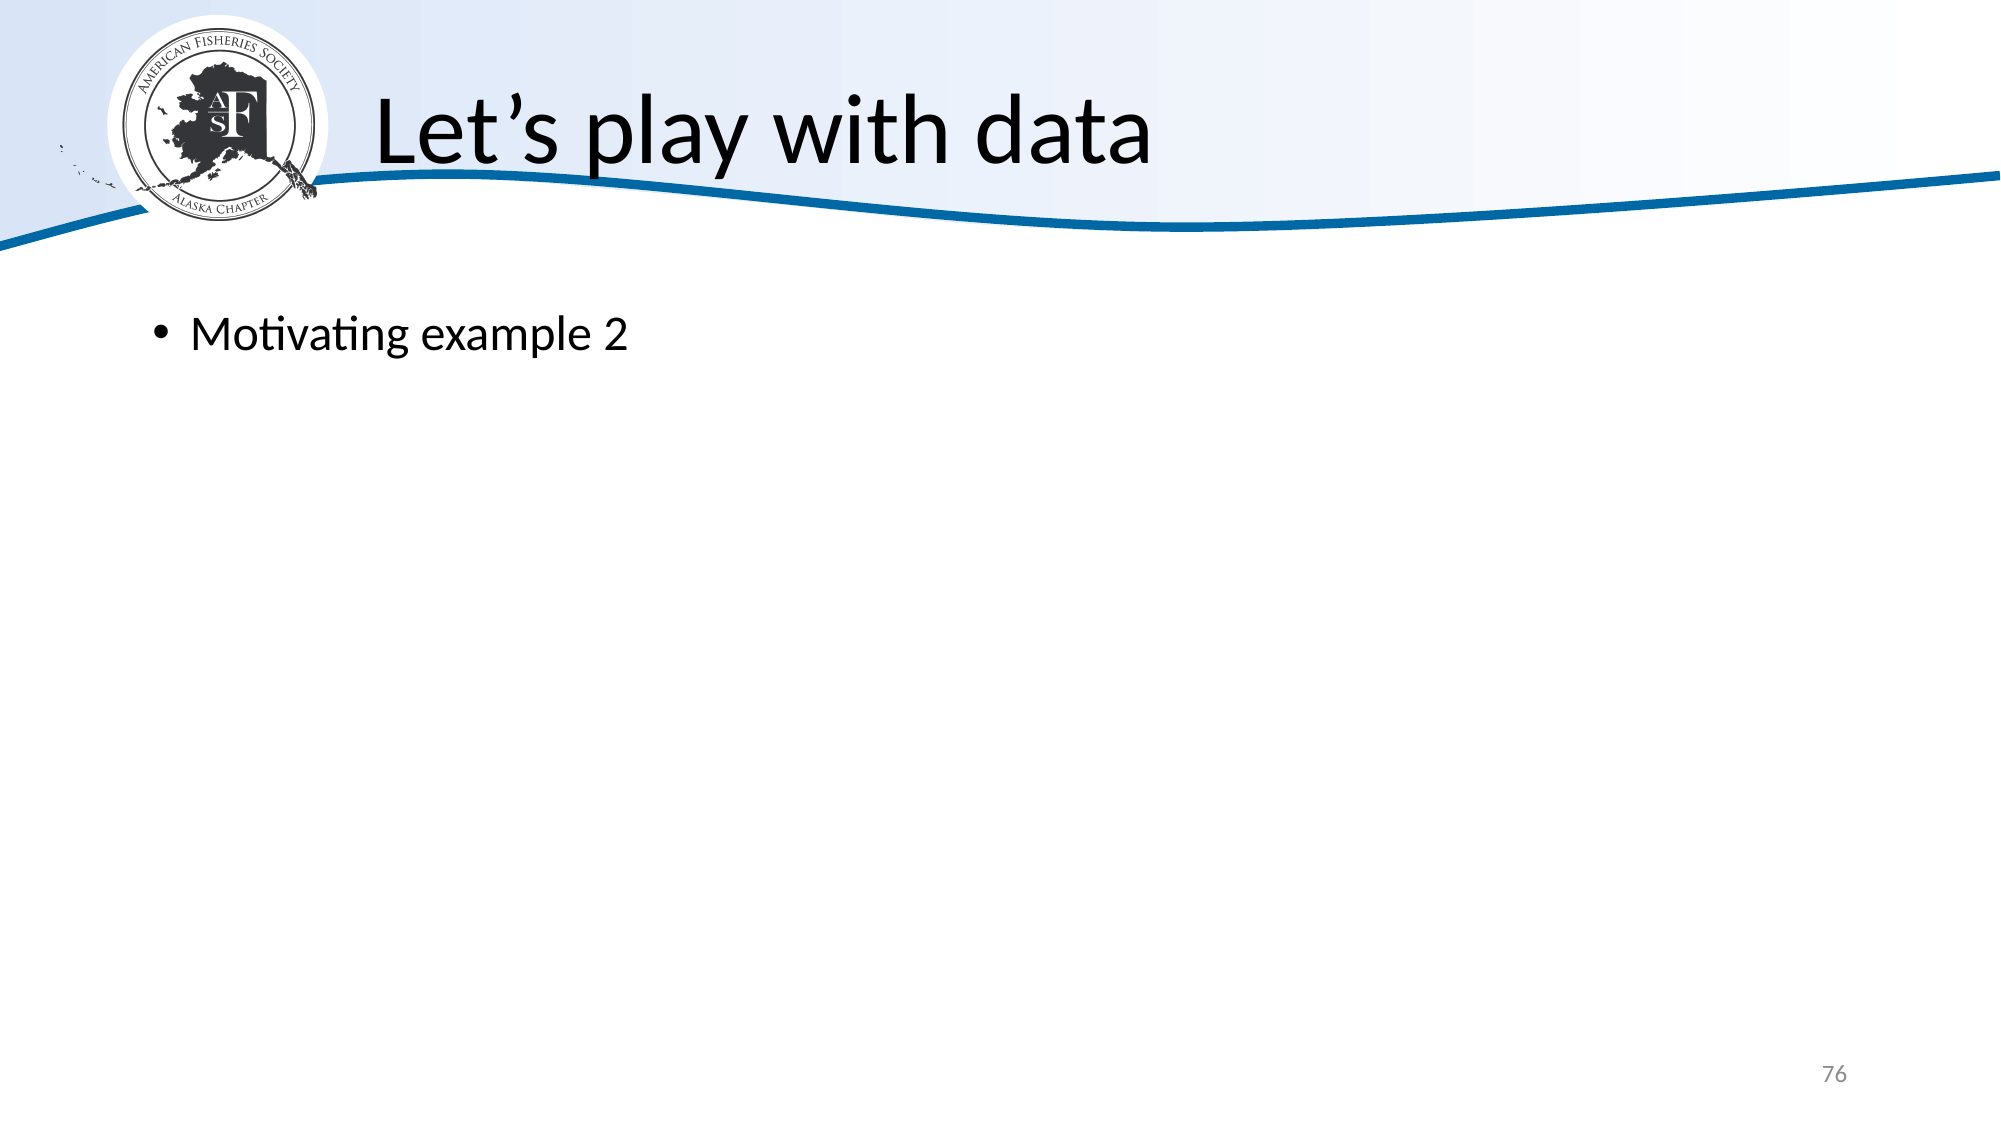

# Let’s play with data
Motivating example 2
76